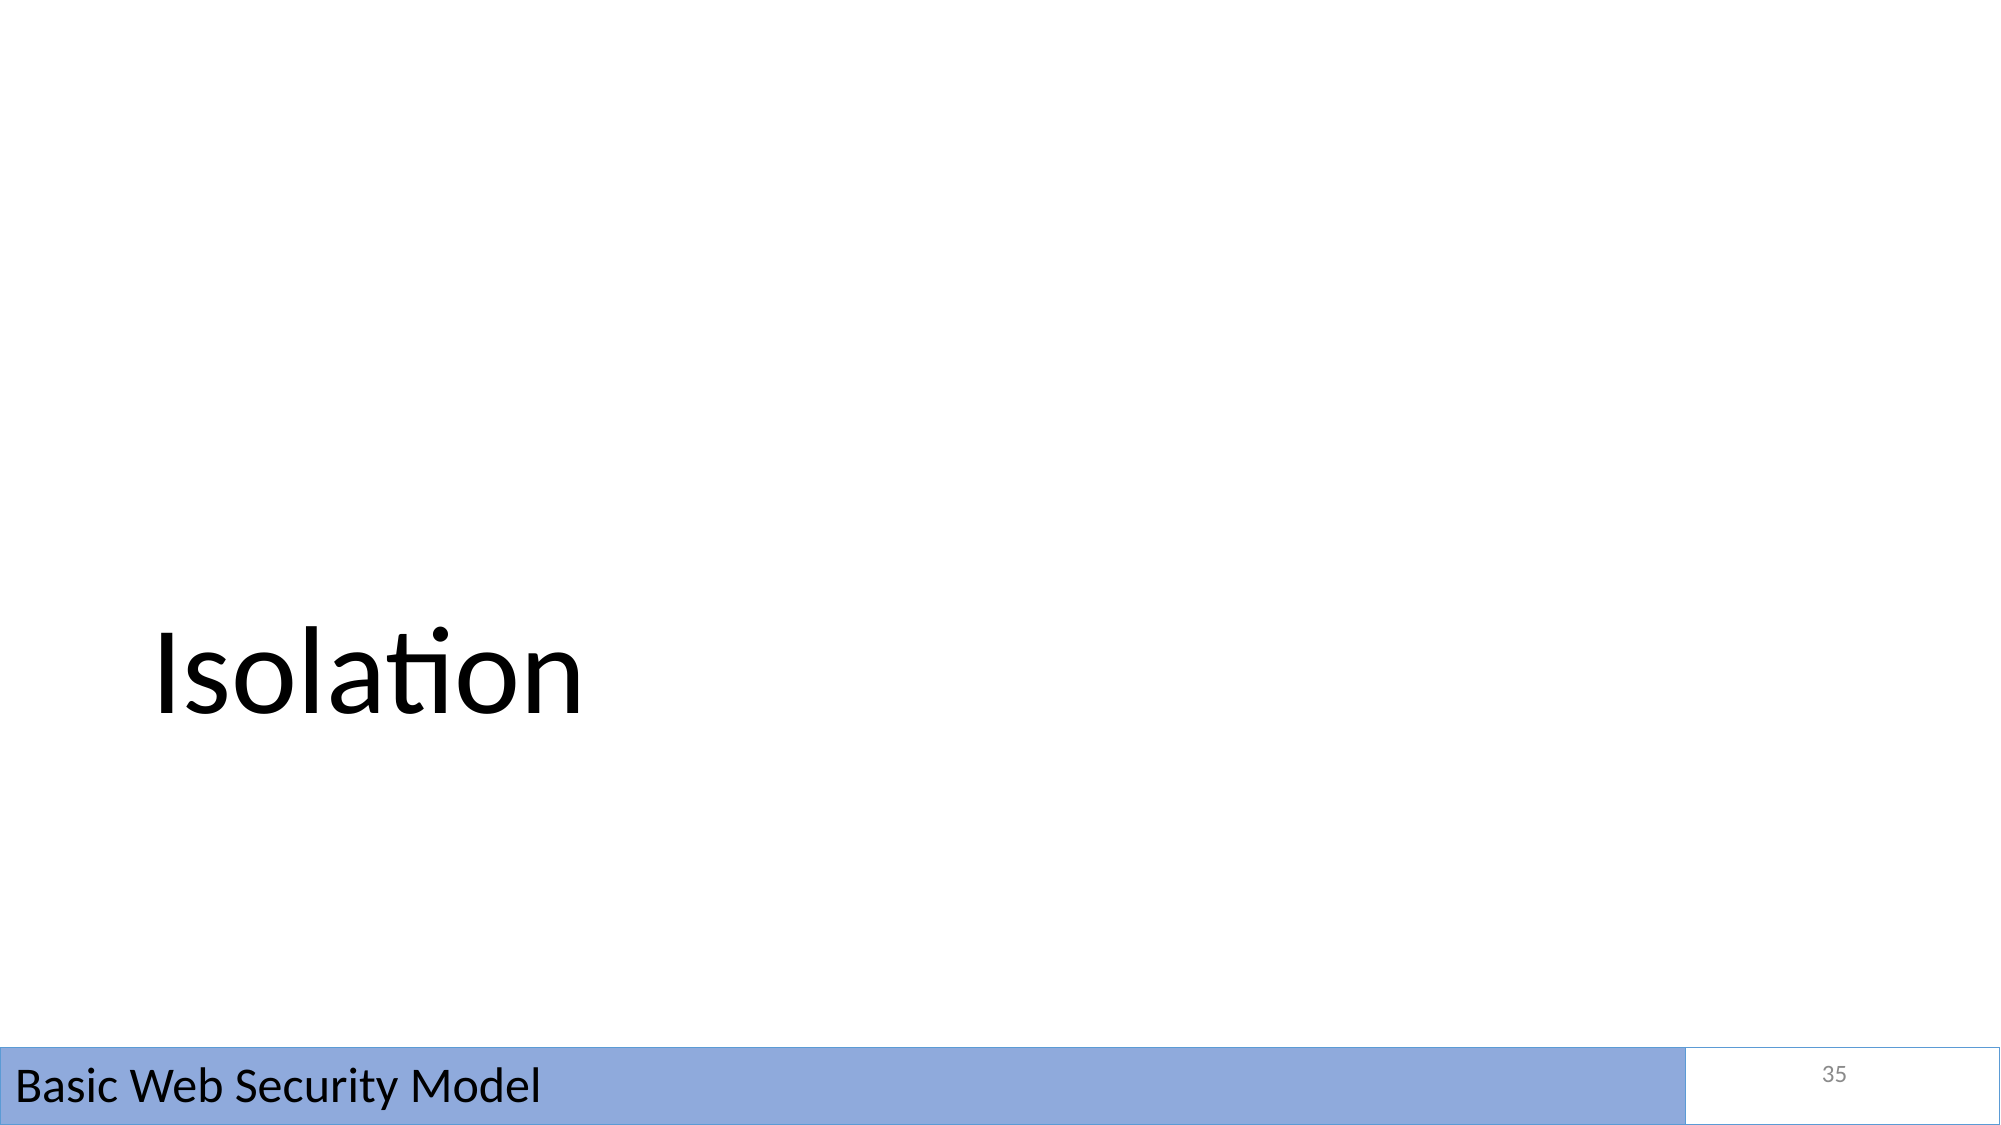

# Isolation

35
Basic Web Security Model